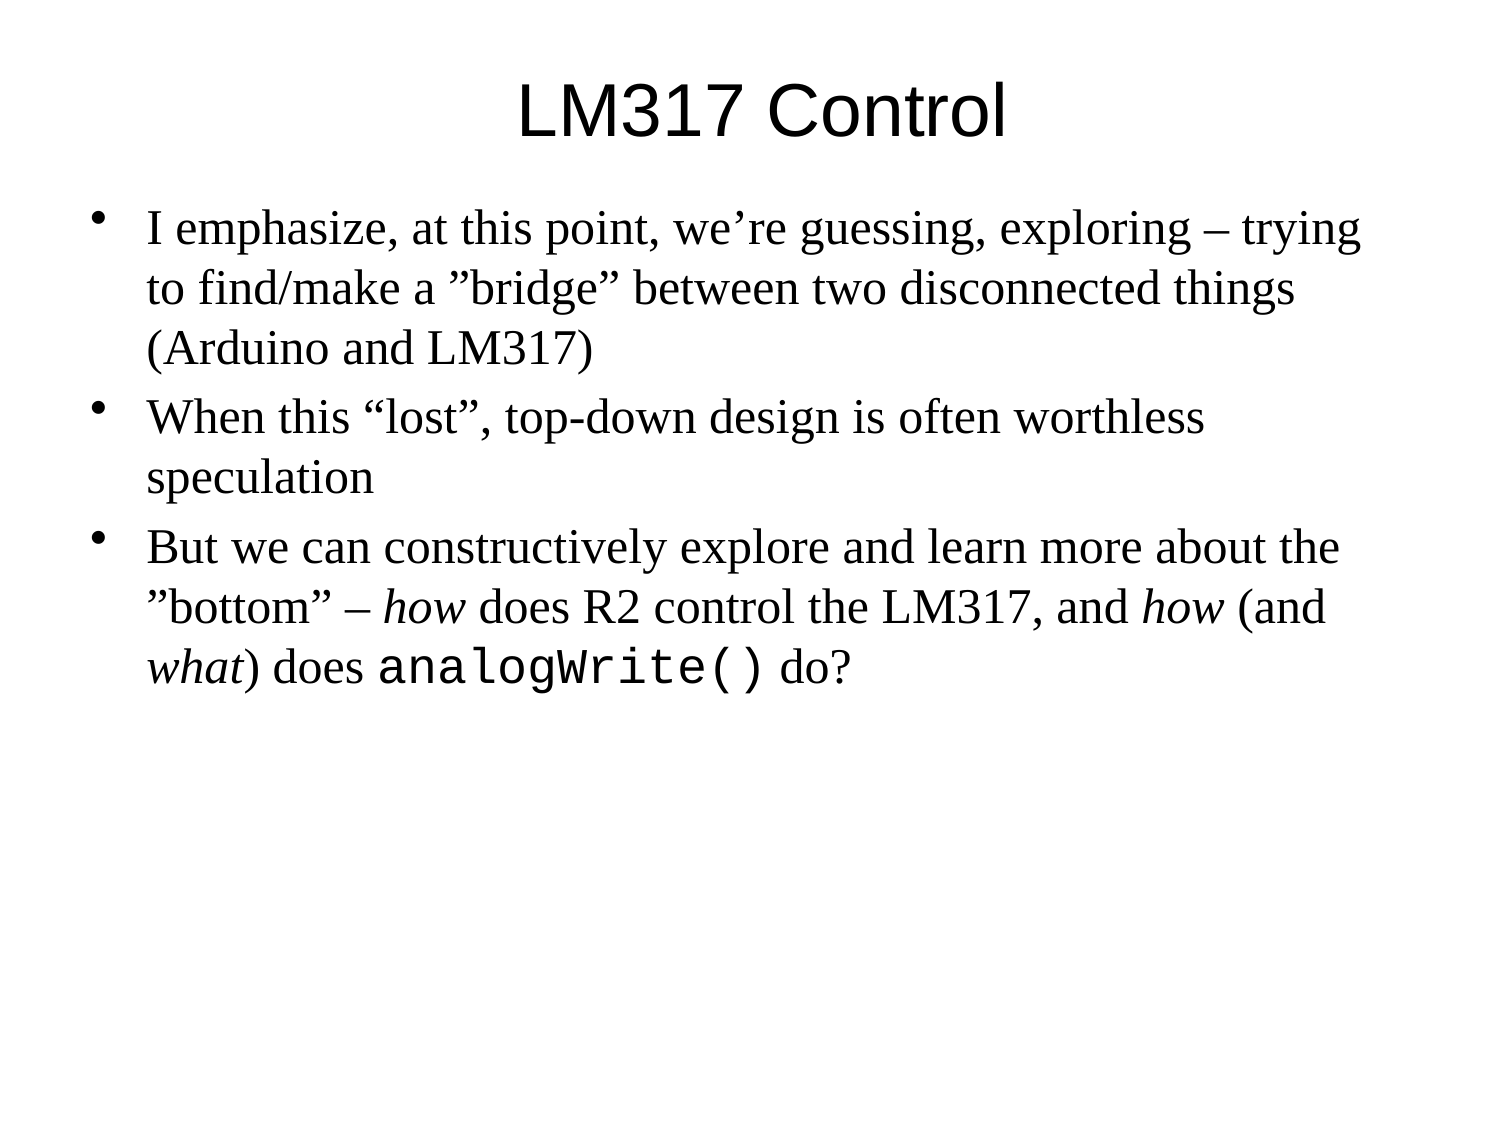

# LM317 Control
I emphasize, at this point, we’re guessing, exploring – trying to find/make a ”bridge” between two disconnected things (Arduino and LM317)
When this “lost”, top-down design is often worthless speculation
But we can constructively explore and learn more about the ”bottom” – how does R2 control the LM317, and how (and what) does analogWrite() do?